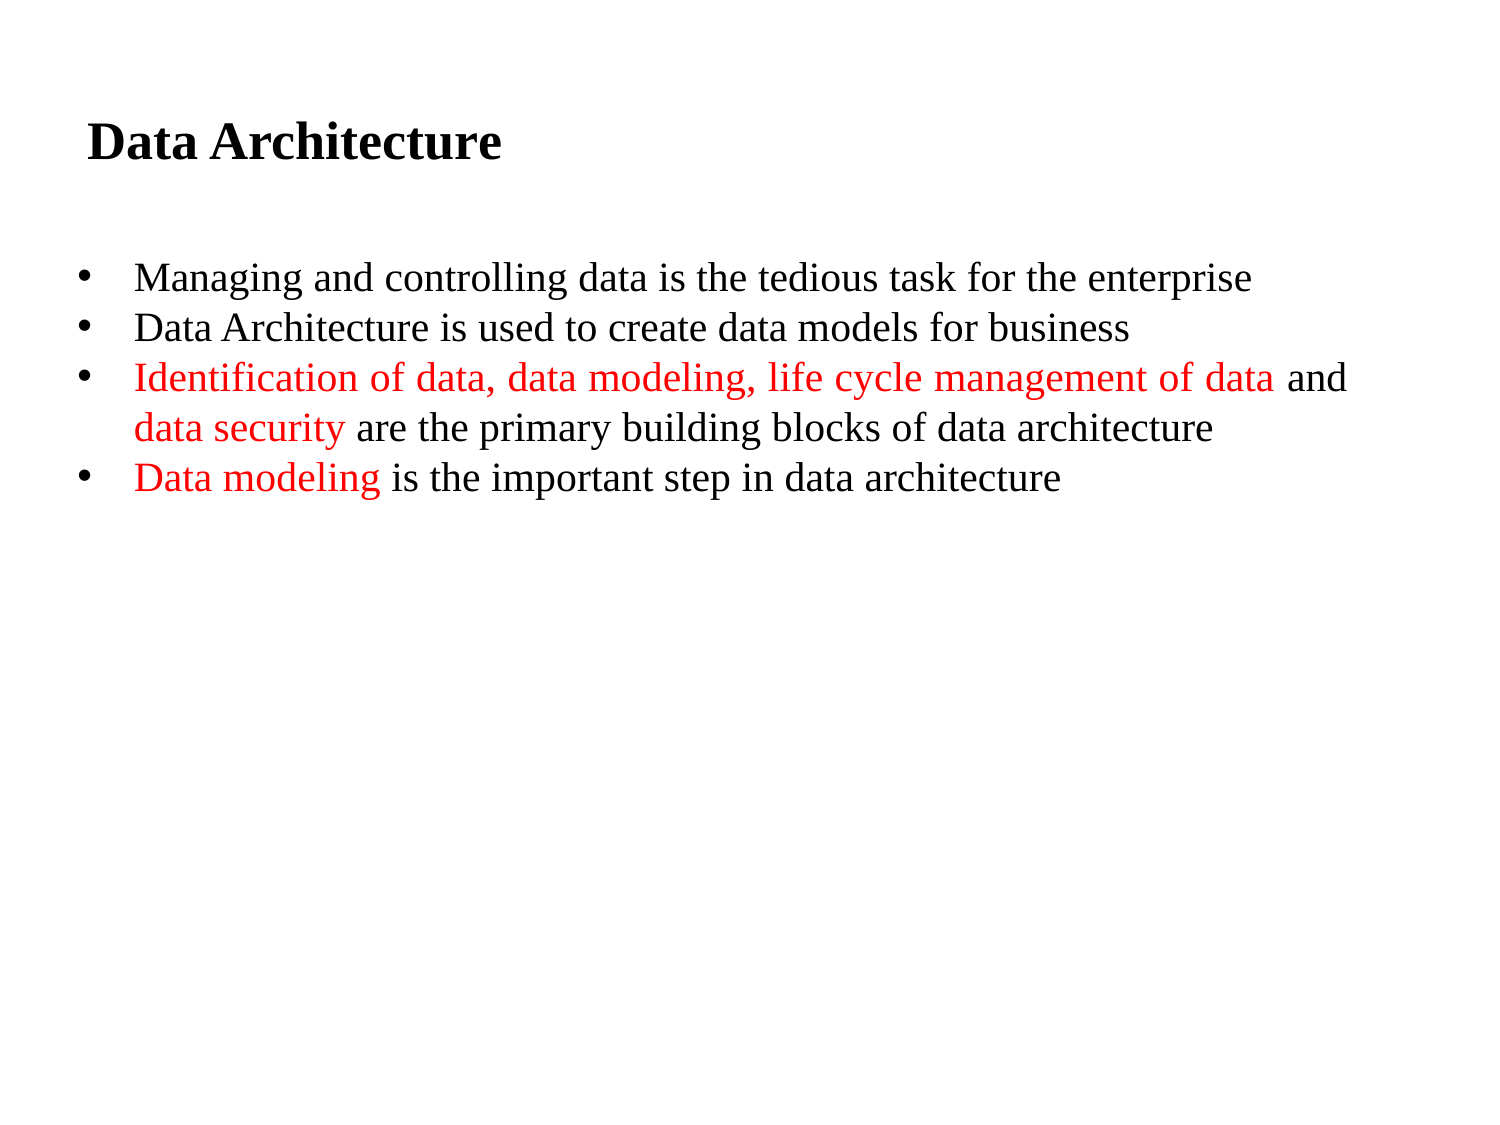

# Data Architecture
Managing and controlling data is the tedious task for the enterprise
Data Architecture is used to create data models for business
Identification of data, data modeling, life cycle management of data and data security are the primary building blocks of data architecture
Data modeling is the important step in data architecture